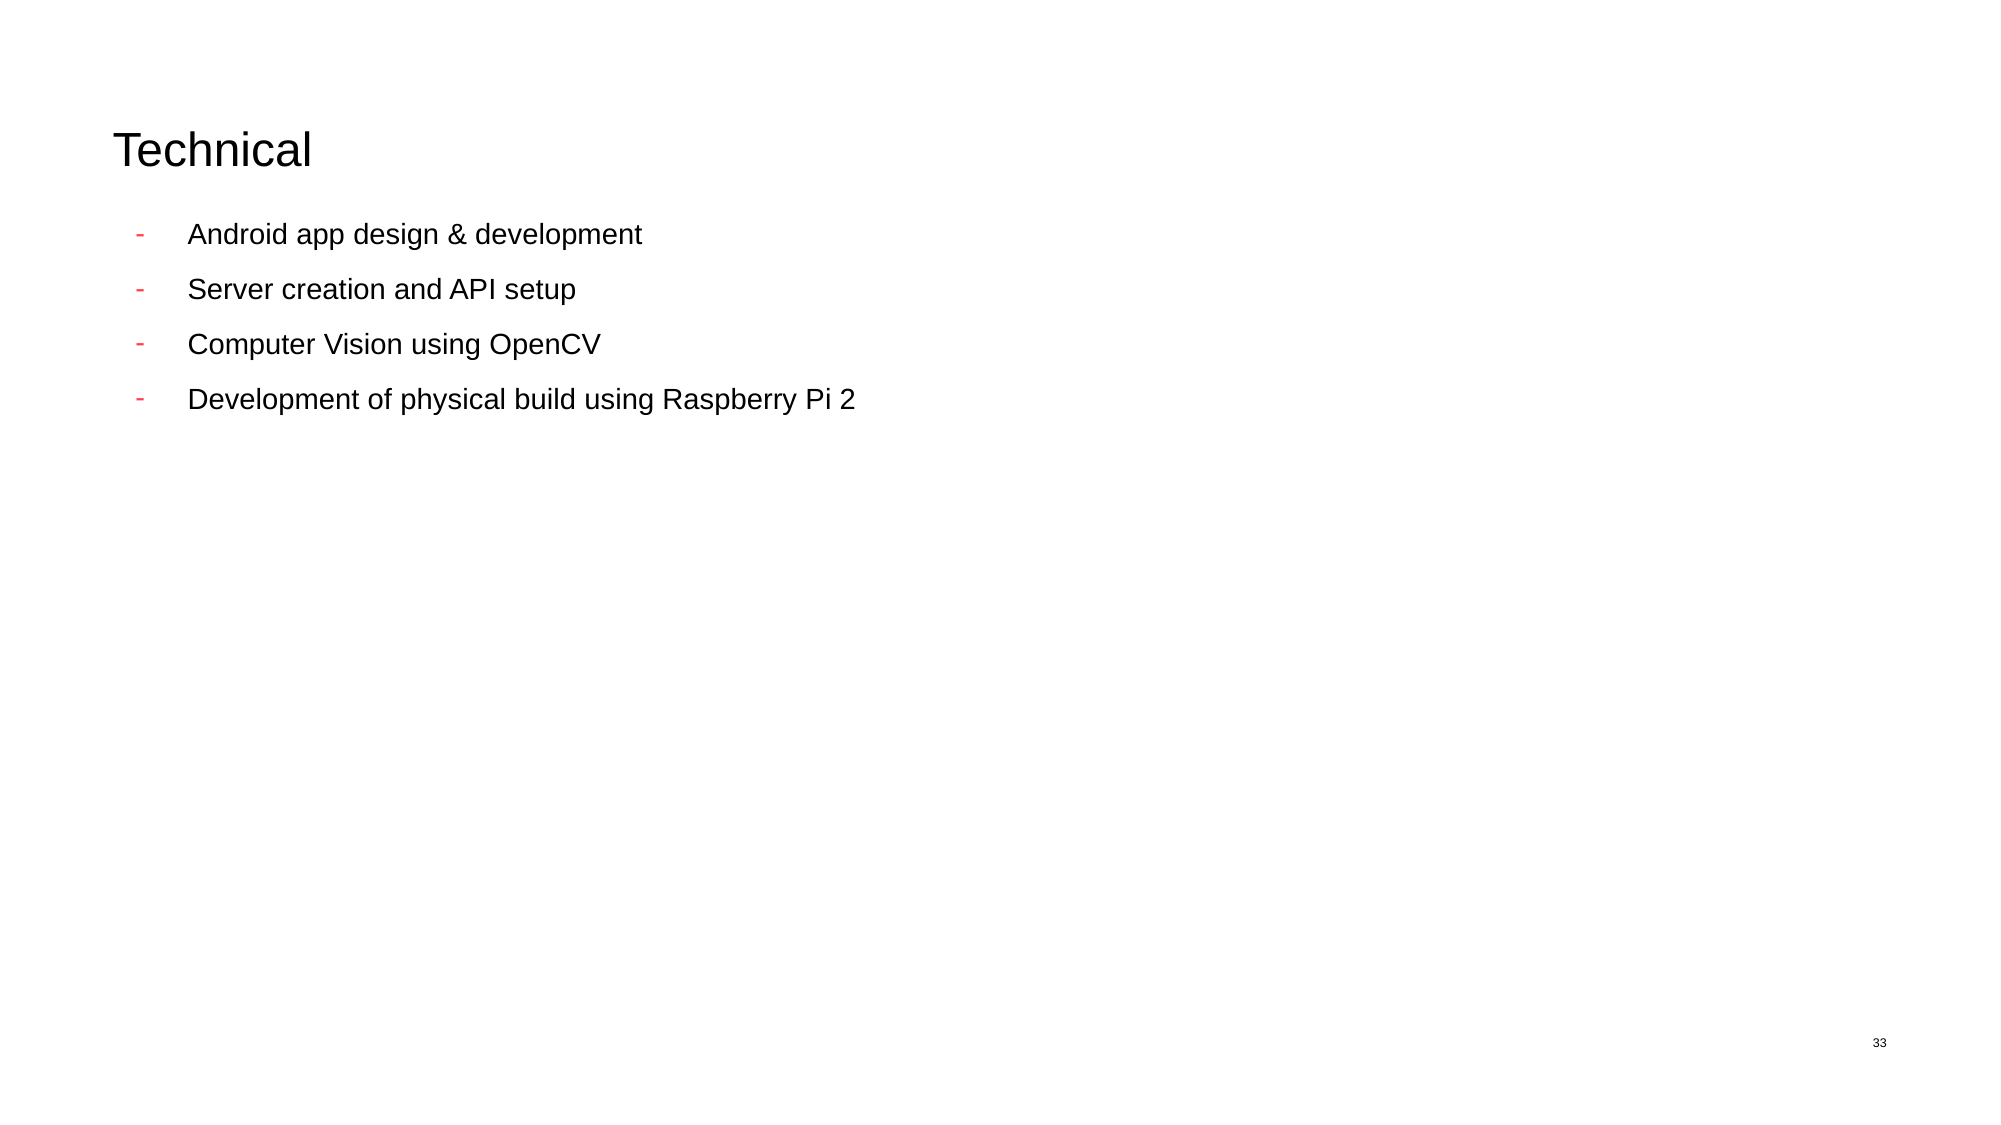

# Technical
Android app design & development
Server creation and API setup
Computer Vision using OpenCV
Development of physical build using Raspberry Pi 2
33